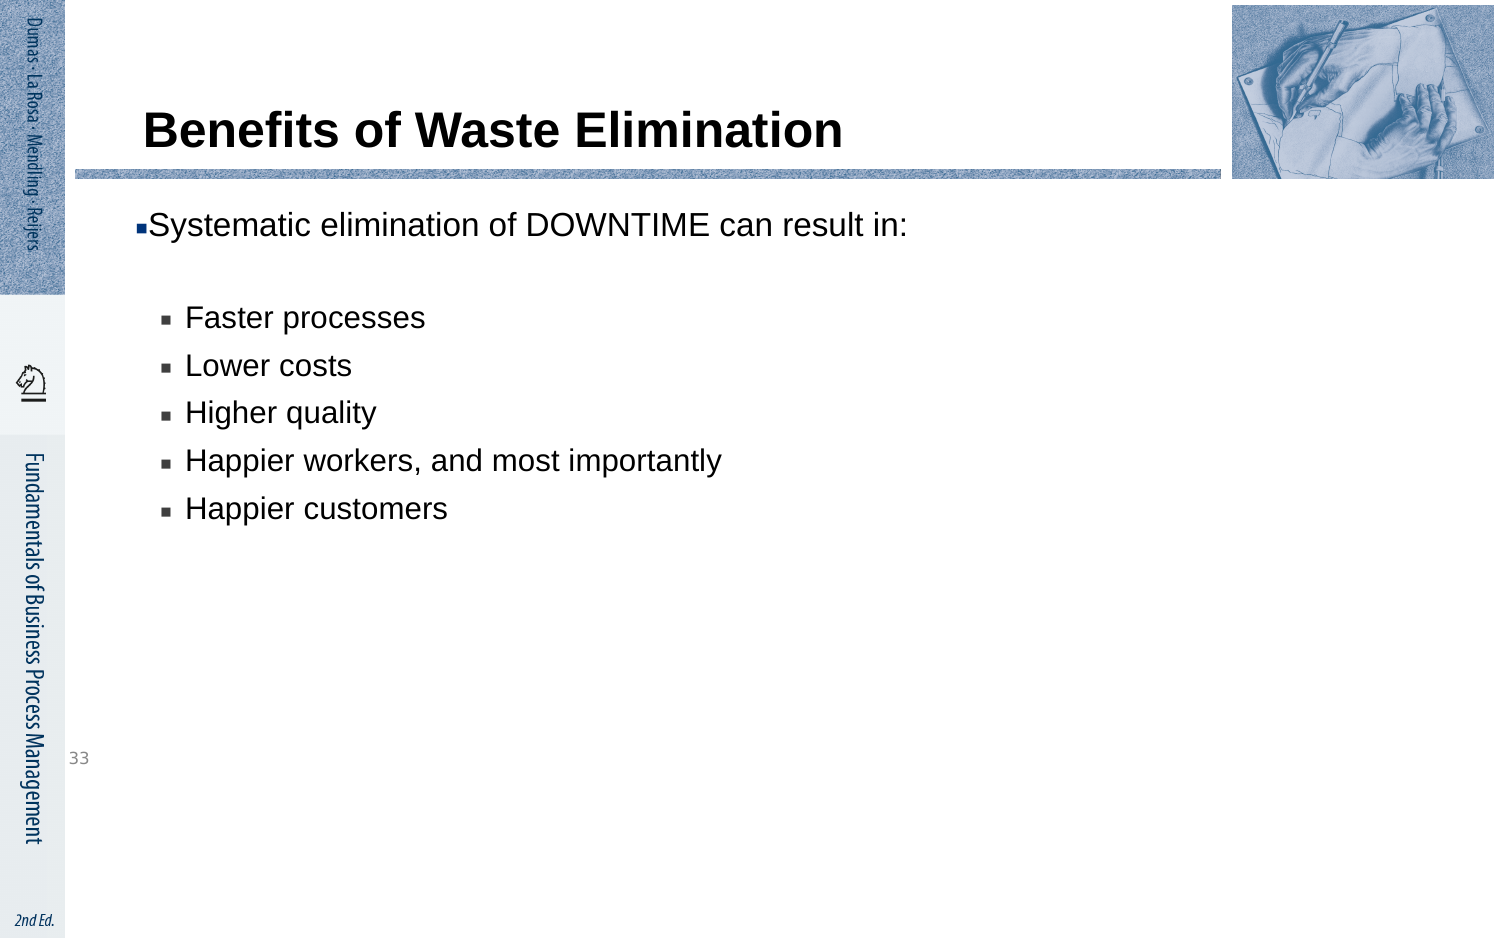

# Benefits of Waste Elimination
Systematic elimination of DOWNTIME can result in:

Faster processes
Lower costs
Higher quality
Happier workers, and most importantly
Happier customers
33